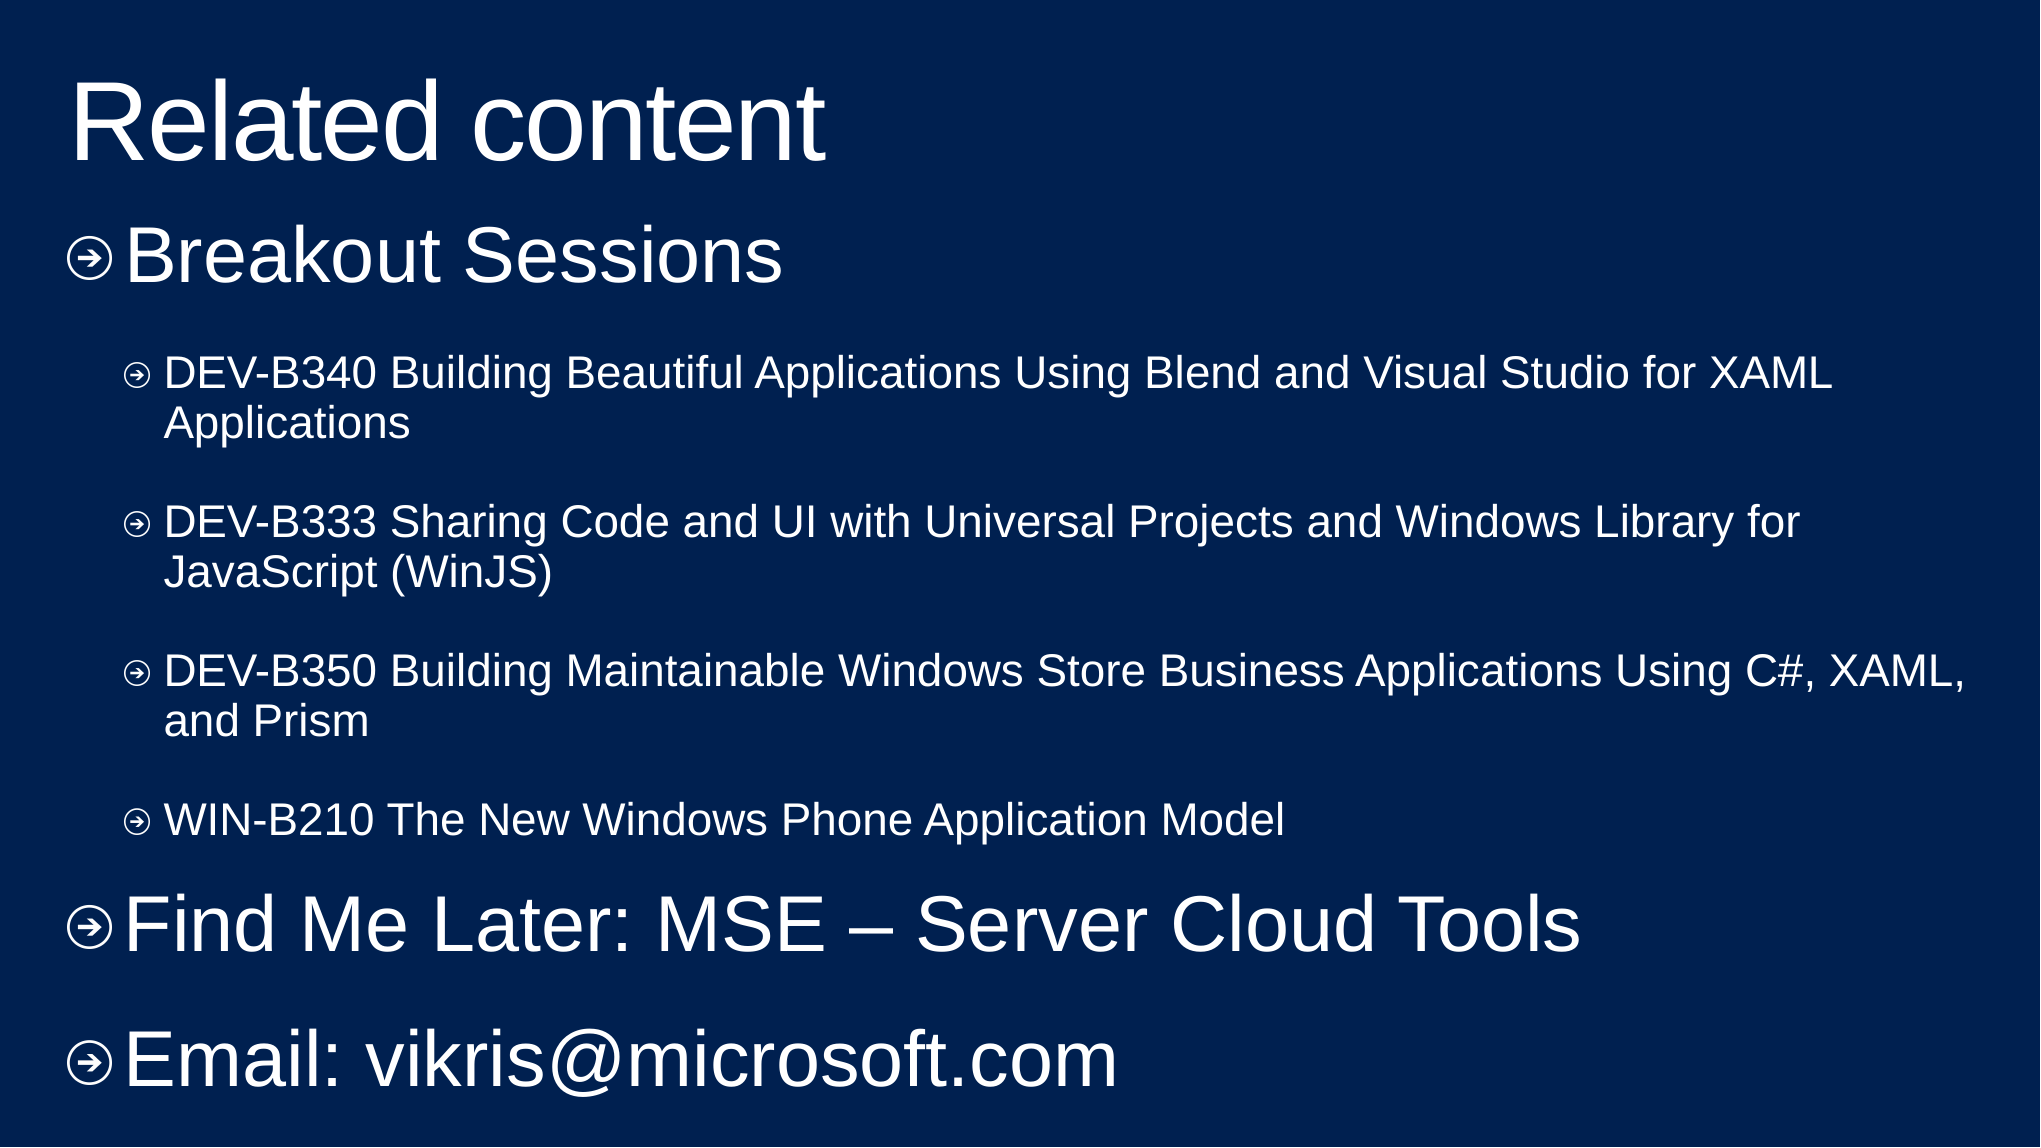

# Related content
Breakout Sessions
DEV-B340 Building Beautiful Applications Using Blend and Visual Studio for XAML Applications
DEV-B333 Sharing Code and UI with Universal Projects and Windows Library for JavaScript (WinJS)
DEV-B350 Building Maintainable Windows Store Business Applications Using C#, XAML, and Prism
WIN-B210 The New Windows Phone Application Model
Find Me Later: MSE – Server Cloud Tools
Email: vikris@microsoft.com